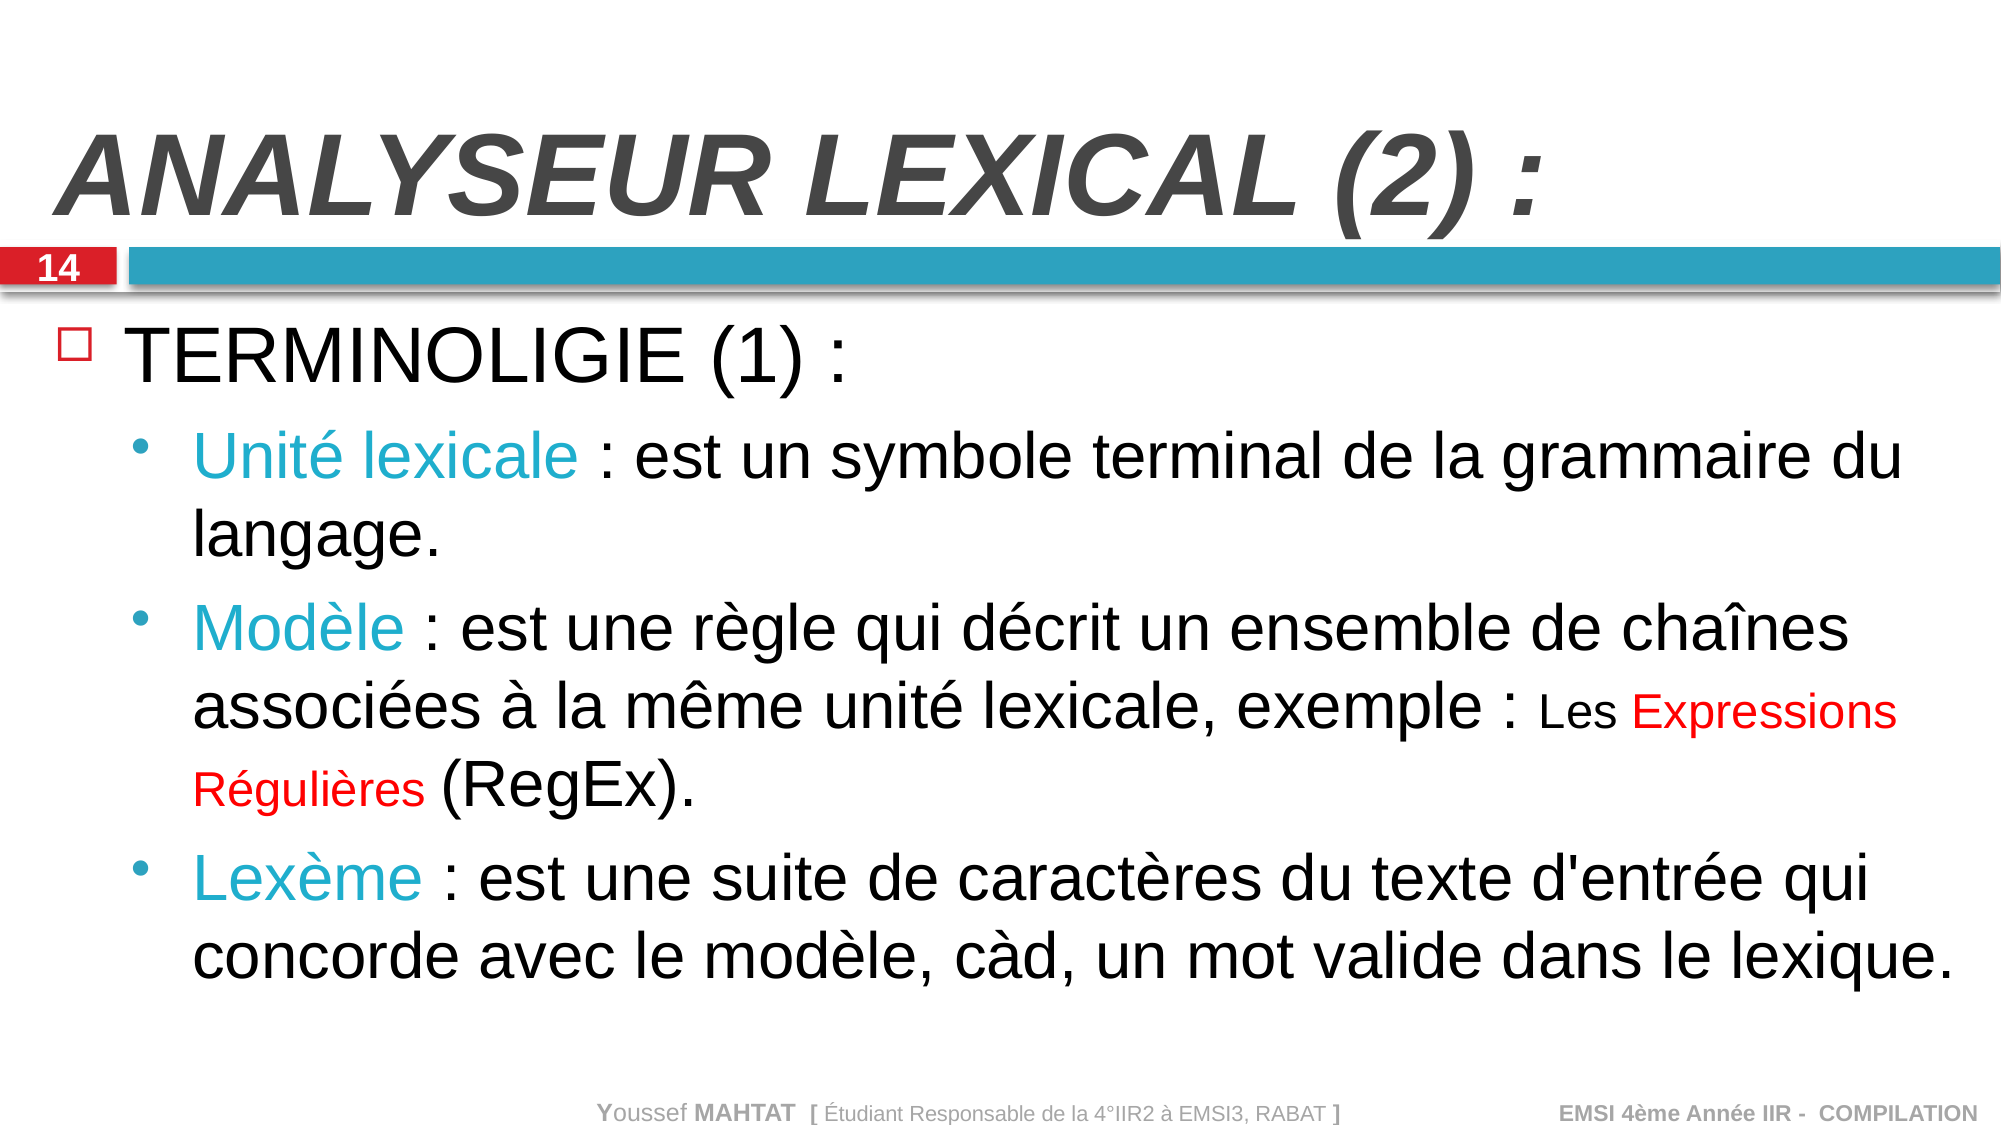

# ANALYSEUR LEXICAL (2) :
14
TERMINOLIGIE (1) :
Unité lexicale : est un symbole terminal de la grammaire du langage.
Modèle : est une règle qui décrit un ensemble de chaînes associées à la même unité lexicale, exemple : Les Expressions Régulières (RegEx).
Lexème : est une suite de caractères du texte d'entrée qui concorde avec le modèle, càd, un mot valide dans le lexique.